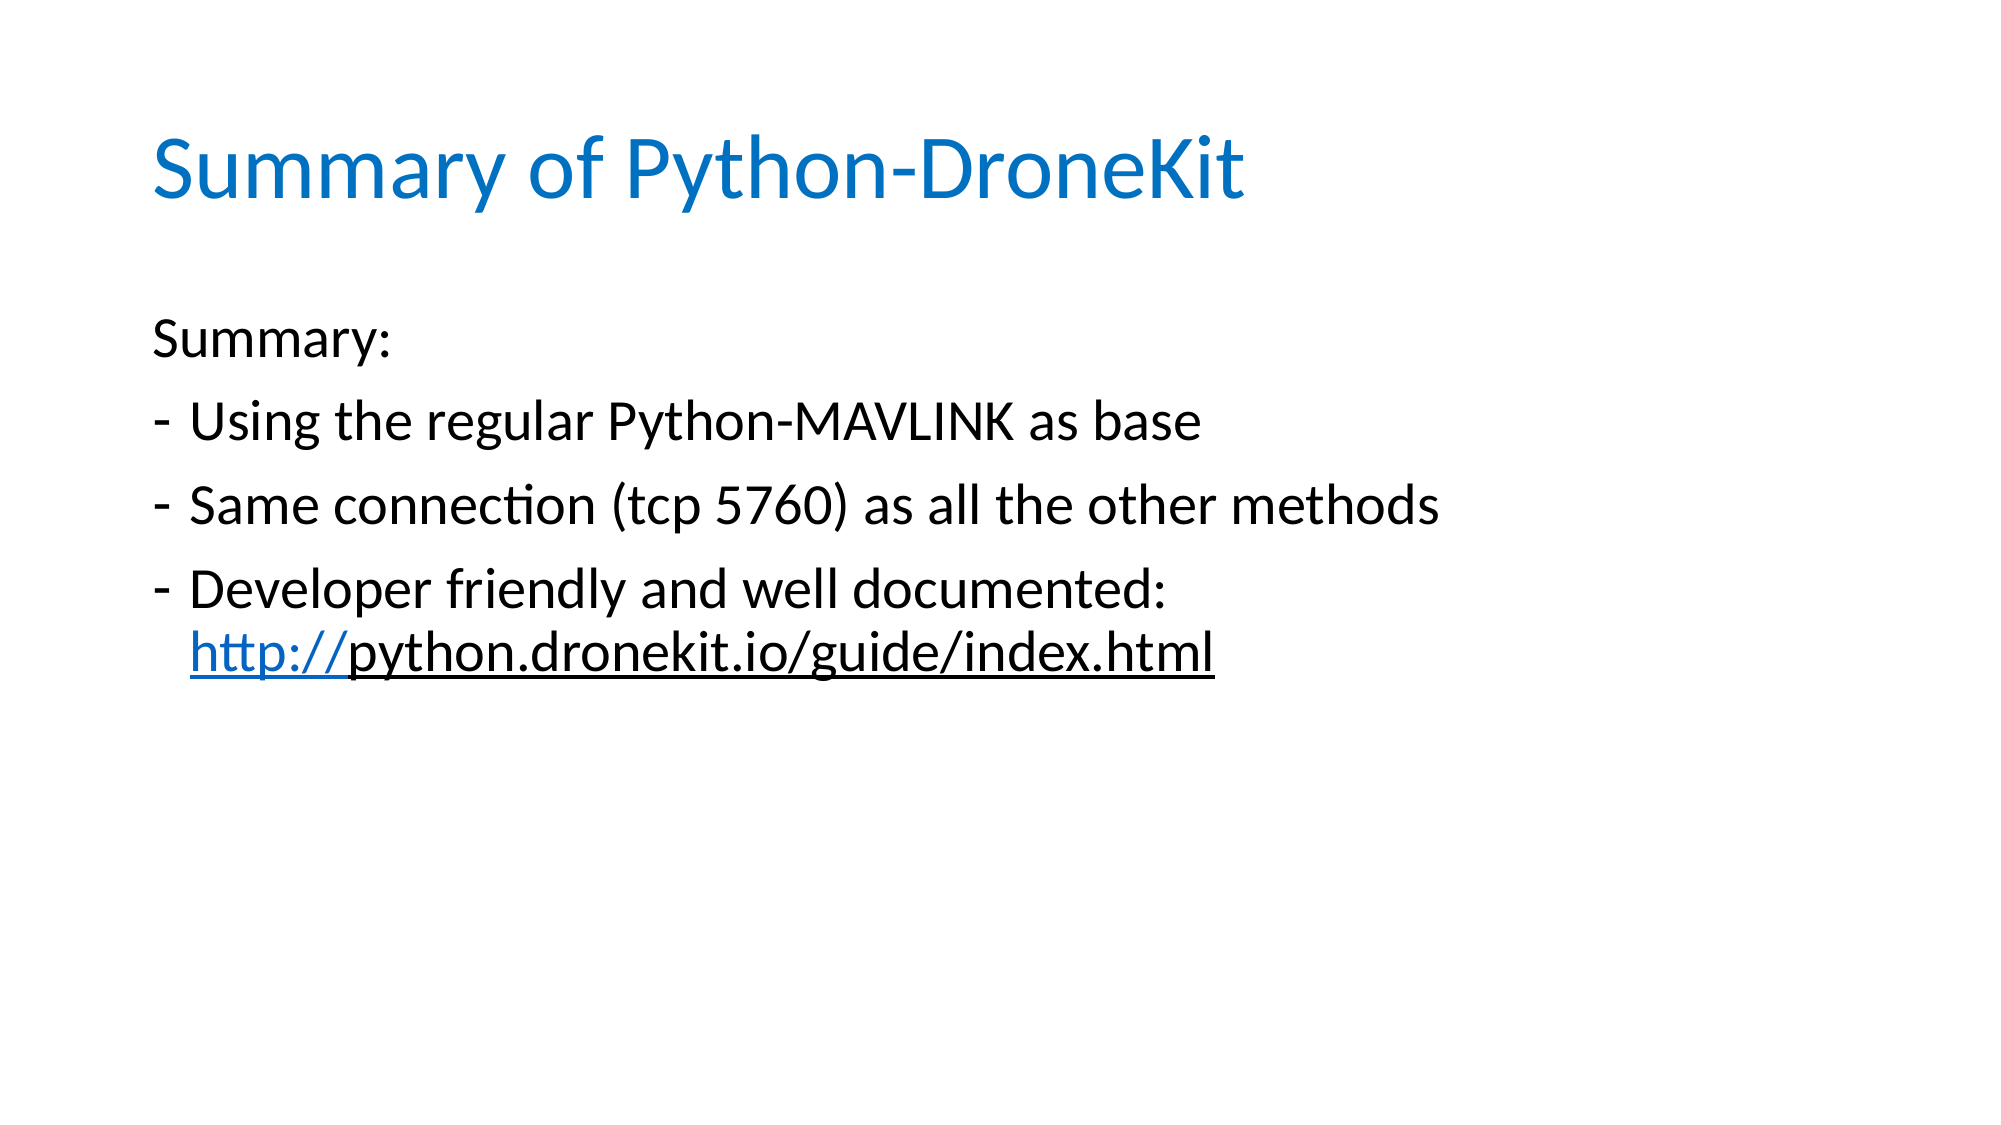

# Summary of Python-DroneKit
Summary:
Using the regular Python-MAVLINK as base
Same connection (tcp 5760) as all the other methods
Developer friendly and well documented:
http://python.dronekit.io/guide/index.html